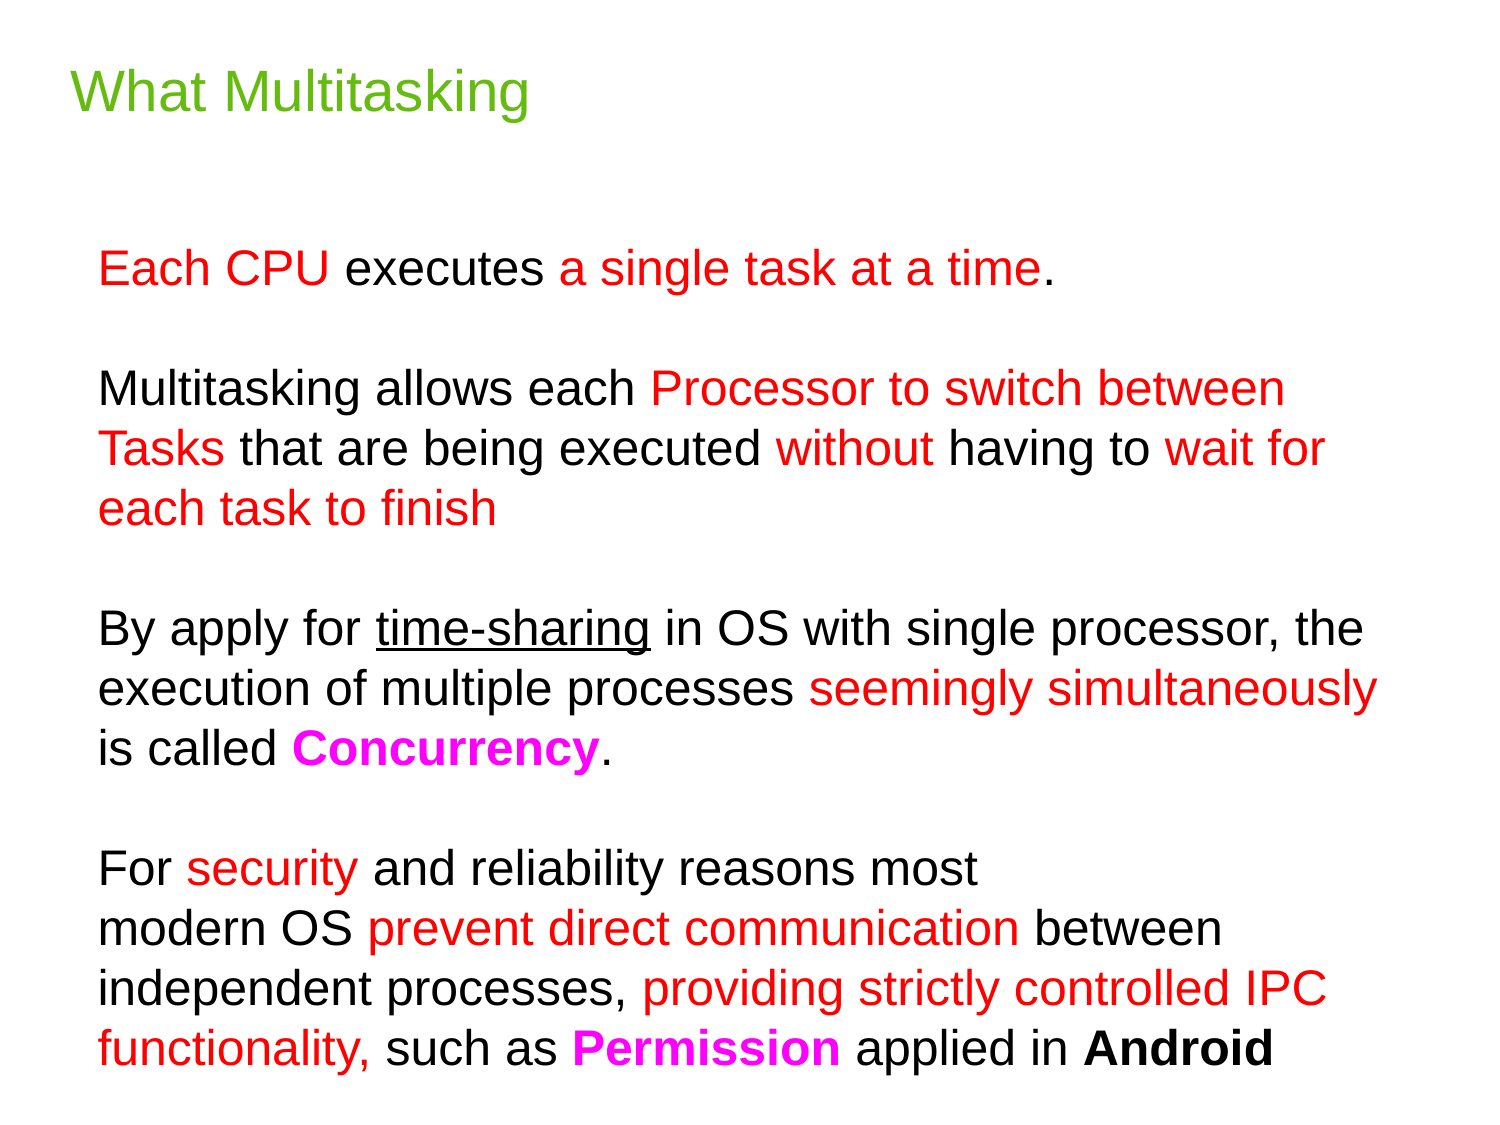

# What Multitasking
Each CPU executes a single task at a time.

Multitasking allows each Processor to switch between Tasks that are being executed without having to wait for each task to finish

By apply for time-sharing in OS with single processor, the execution of multiple processes seemingly simultaneously is called Concurrency.

For security and reliability reasons most modern OS prevent direct communication between independent processes, providing strictly controlled IPC functionality, such as Permission applied in Android